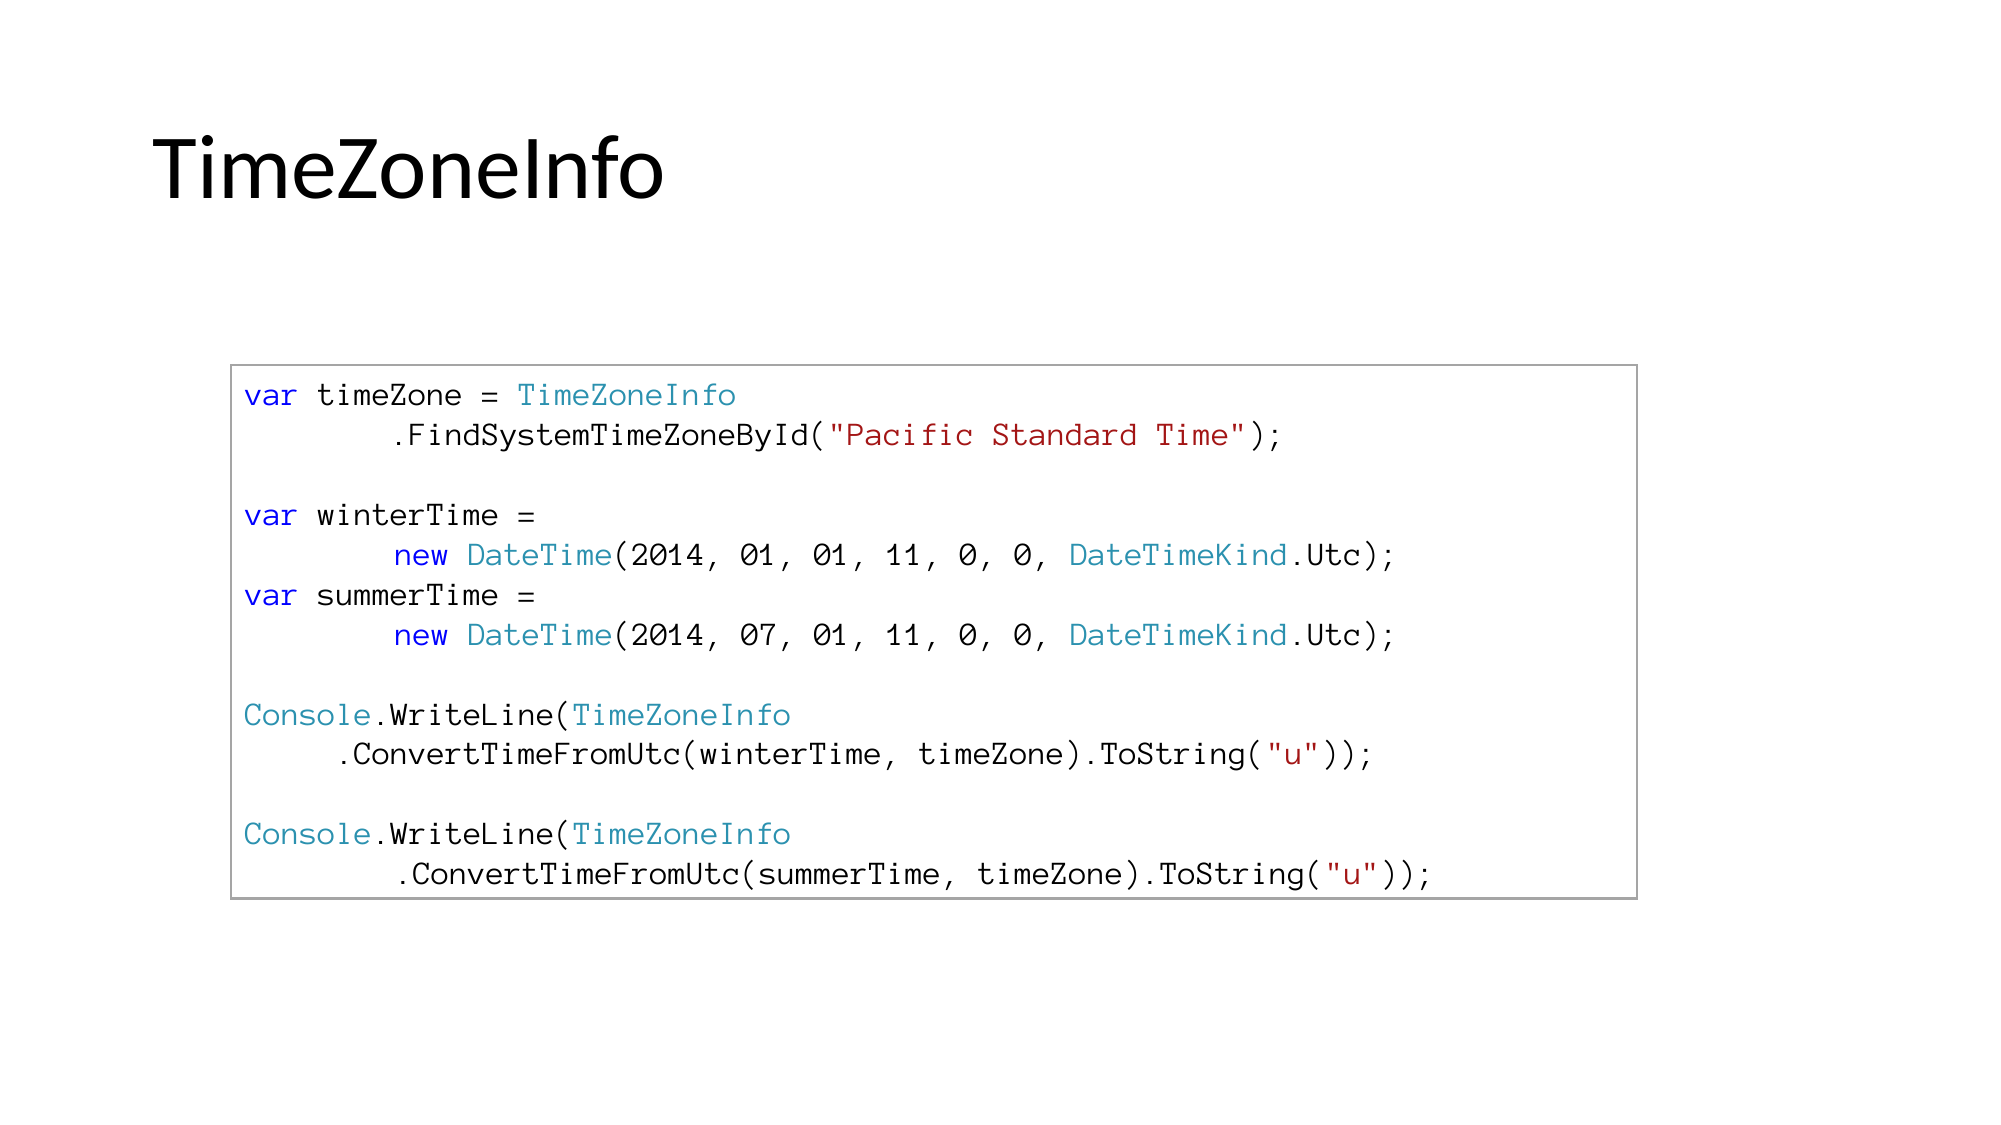

# TimeZoneInfo
var timeZone = TimeZoneInfo
        .FindSystemTimeZoneById("Pacific Standard Time");

var winterTime =
	new DateTime(2014, 01, 01, 11, 0, 0, DateTimeKind.Utc);
var summerTime =
	new DateTime(2014, 07, 01, 11, 0, 0, DateTimeKind.Utc);

Console.WriteLine(TimeZoneInfo
     .ConvertTimeFromUtc(winterTime, timeZone).ToString("u"));

Console.WriteLine(TimeZoneInfo
	.ConvertTimeFromUtc(summerTime, timeZone).ToString("u"));